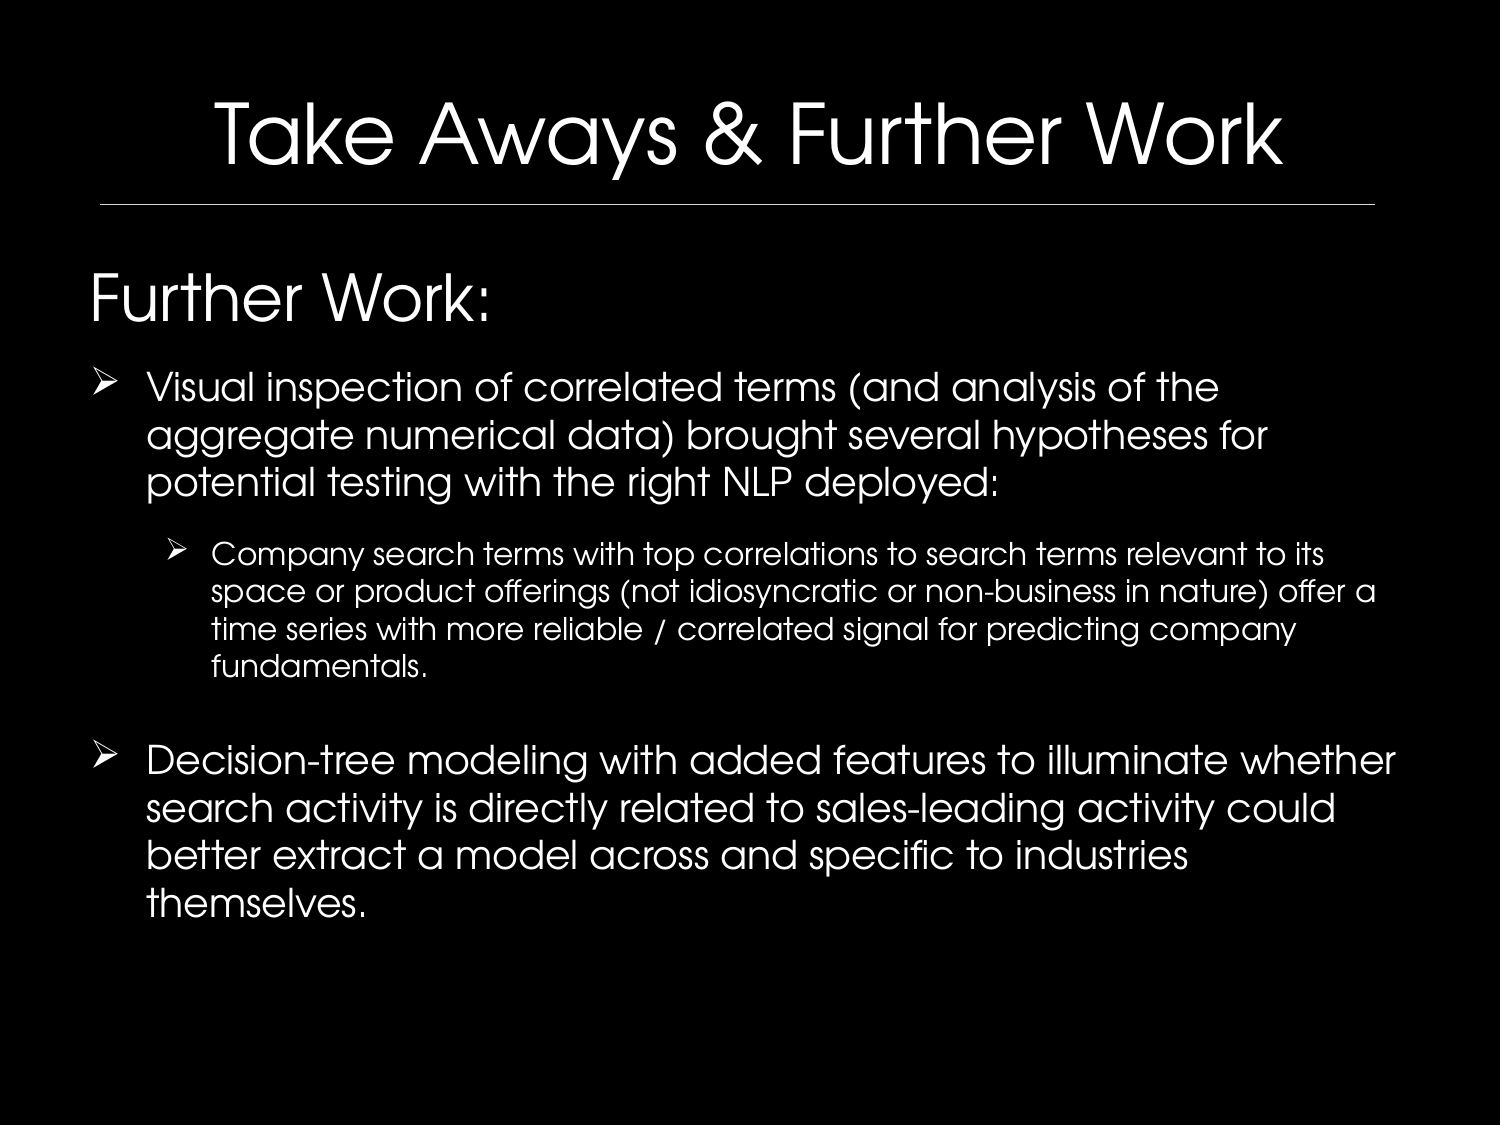

# Take Aways & Further Work
Further Work:

Visual inspection of correlated terms (and analysis of the aggregate numerical data) brought several hypotheses for potential testing with the right NLP deployed:

Company search terms with top correlations to search terms relevant to its space or product offerings (not idiosyncratic or non-business in nature) offer a time series with more reliable / correlated signal for predicting company fundamentals.

Decision-tree modeling with added features to illuminate whether search activity is directly related to sales-leading activity could better extract a model across and specific to industries themselves.